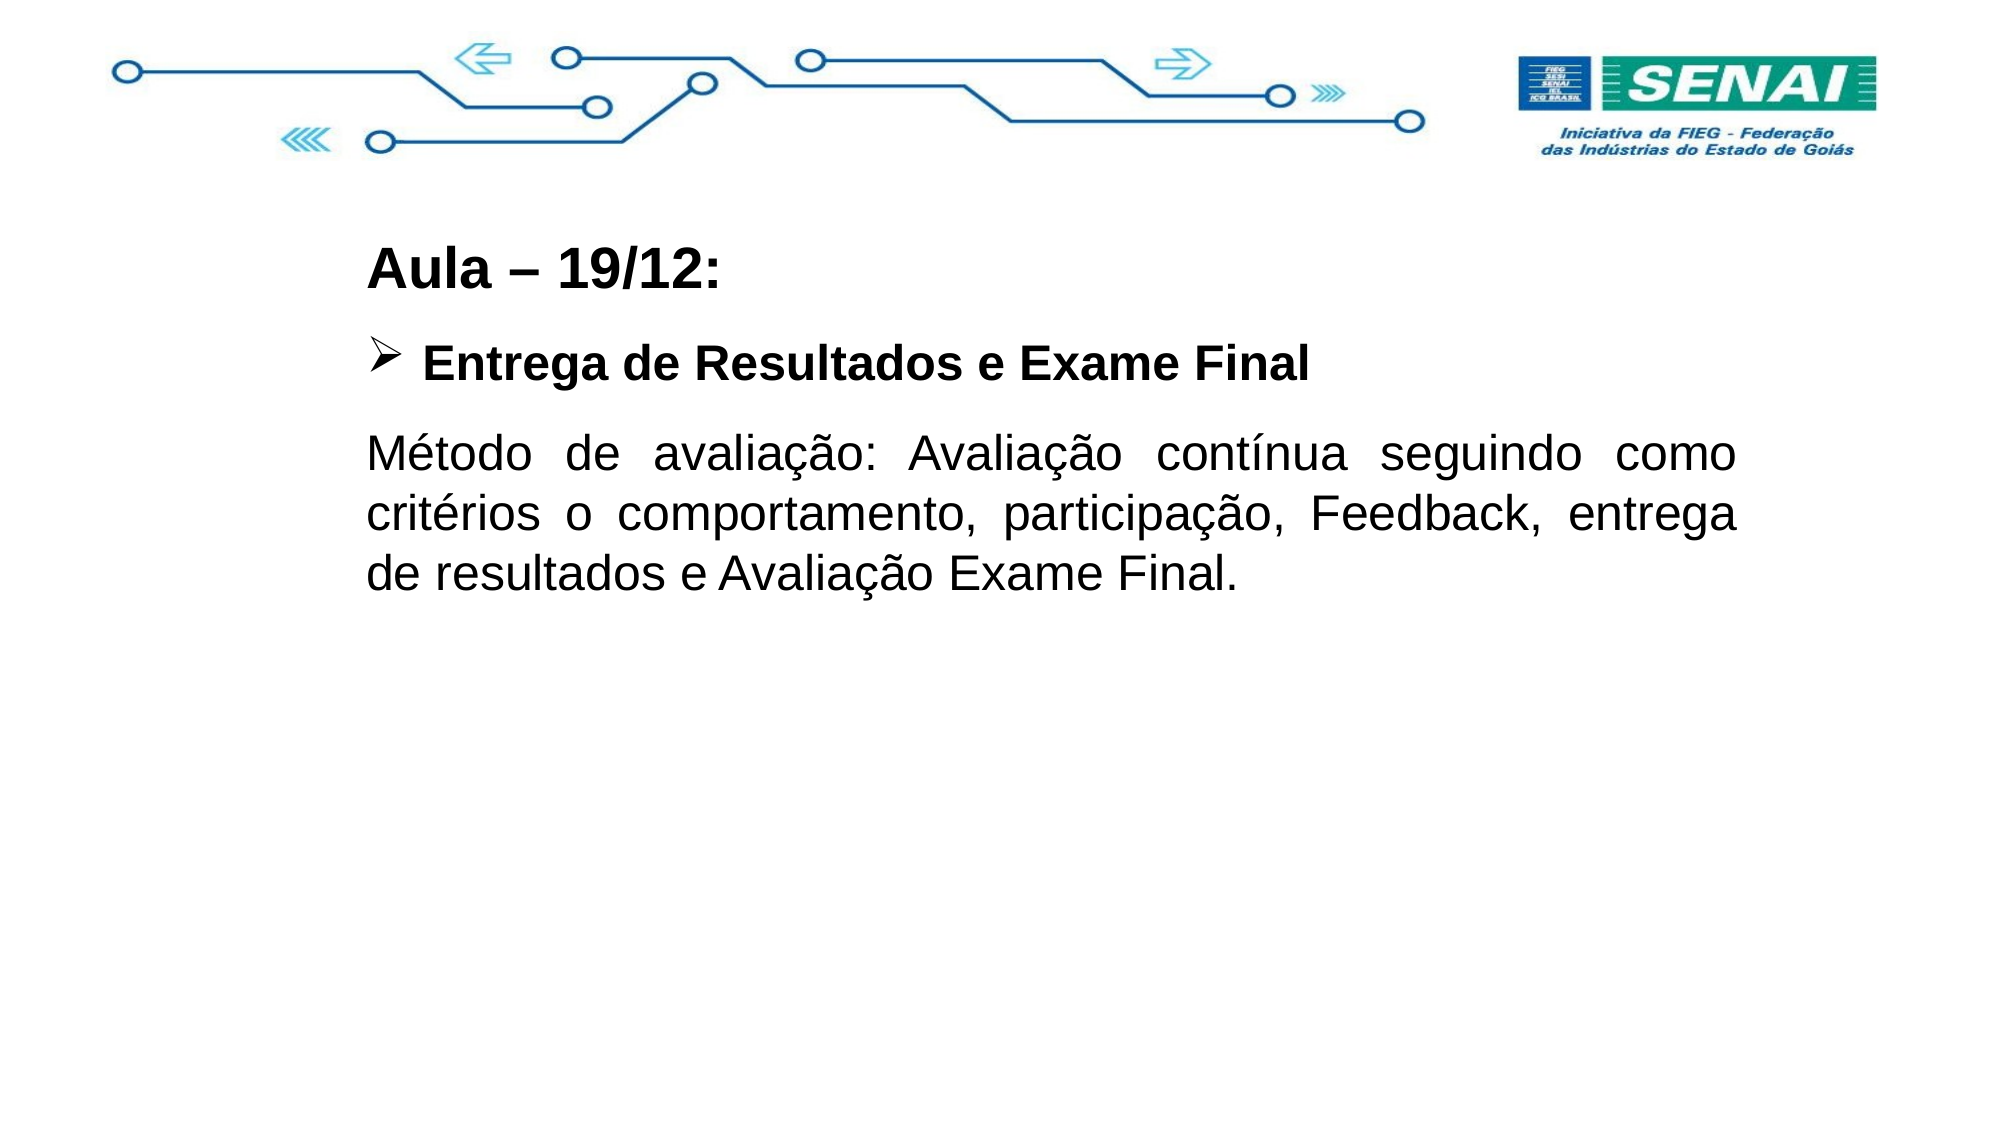

Aula – 19/12:

Entrega de Resultados e Exame Final

Método de avaliação: Avaliação contínua seguindo como critérios o comportamento, participação, Feedback, entrega de resultados e Avaliação Exame Final.